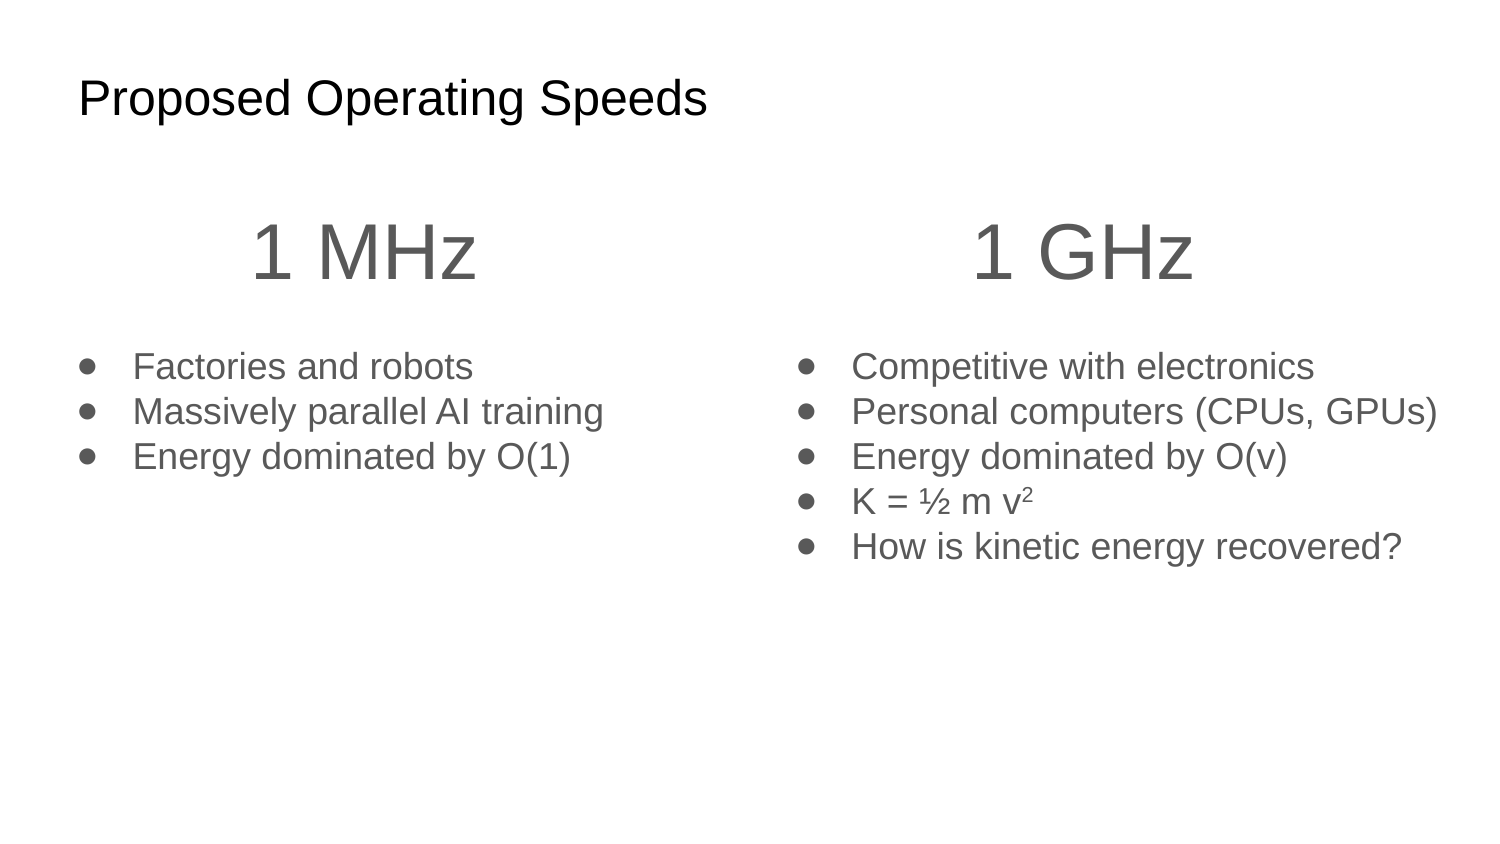

Proposed Operating Speeds
1 MHz
1 GHz
Factories and robots
Massively parallel AI training
Energy dominated by O(1)
Competitive with electronics
Personal computers (CPUs, GPUs)
Energy dominated by O(v)
K = ½ m v2
How is kinetic energy recovered?